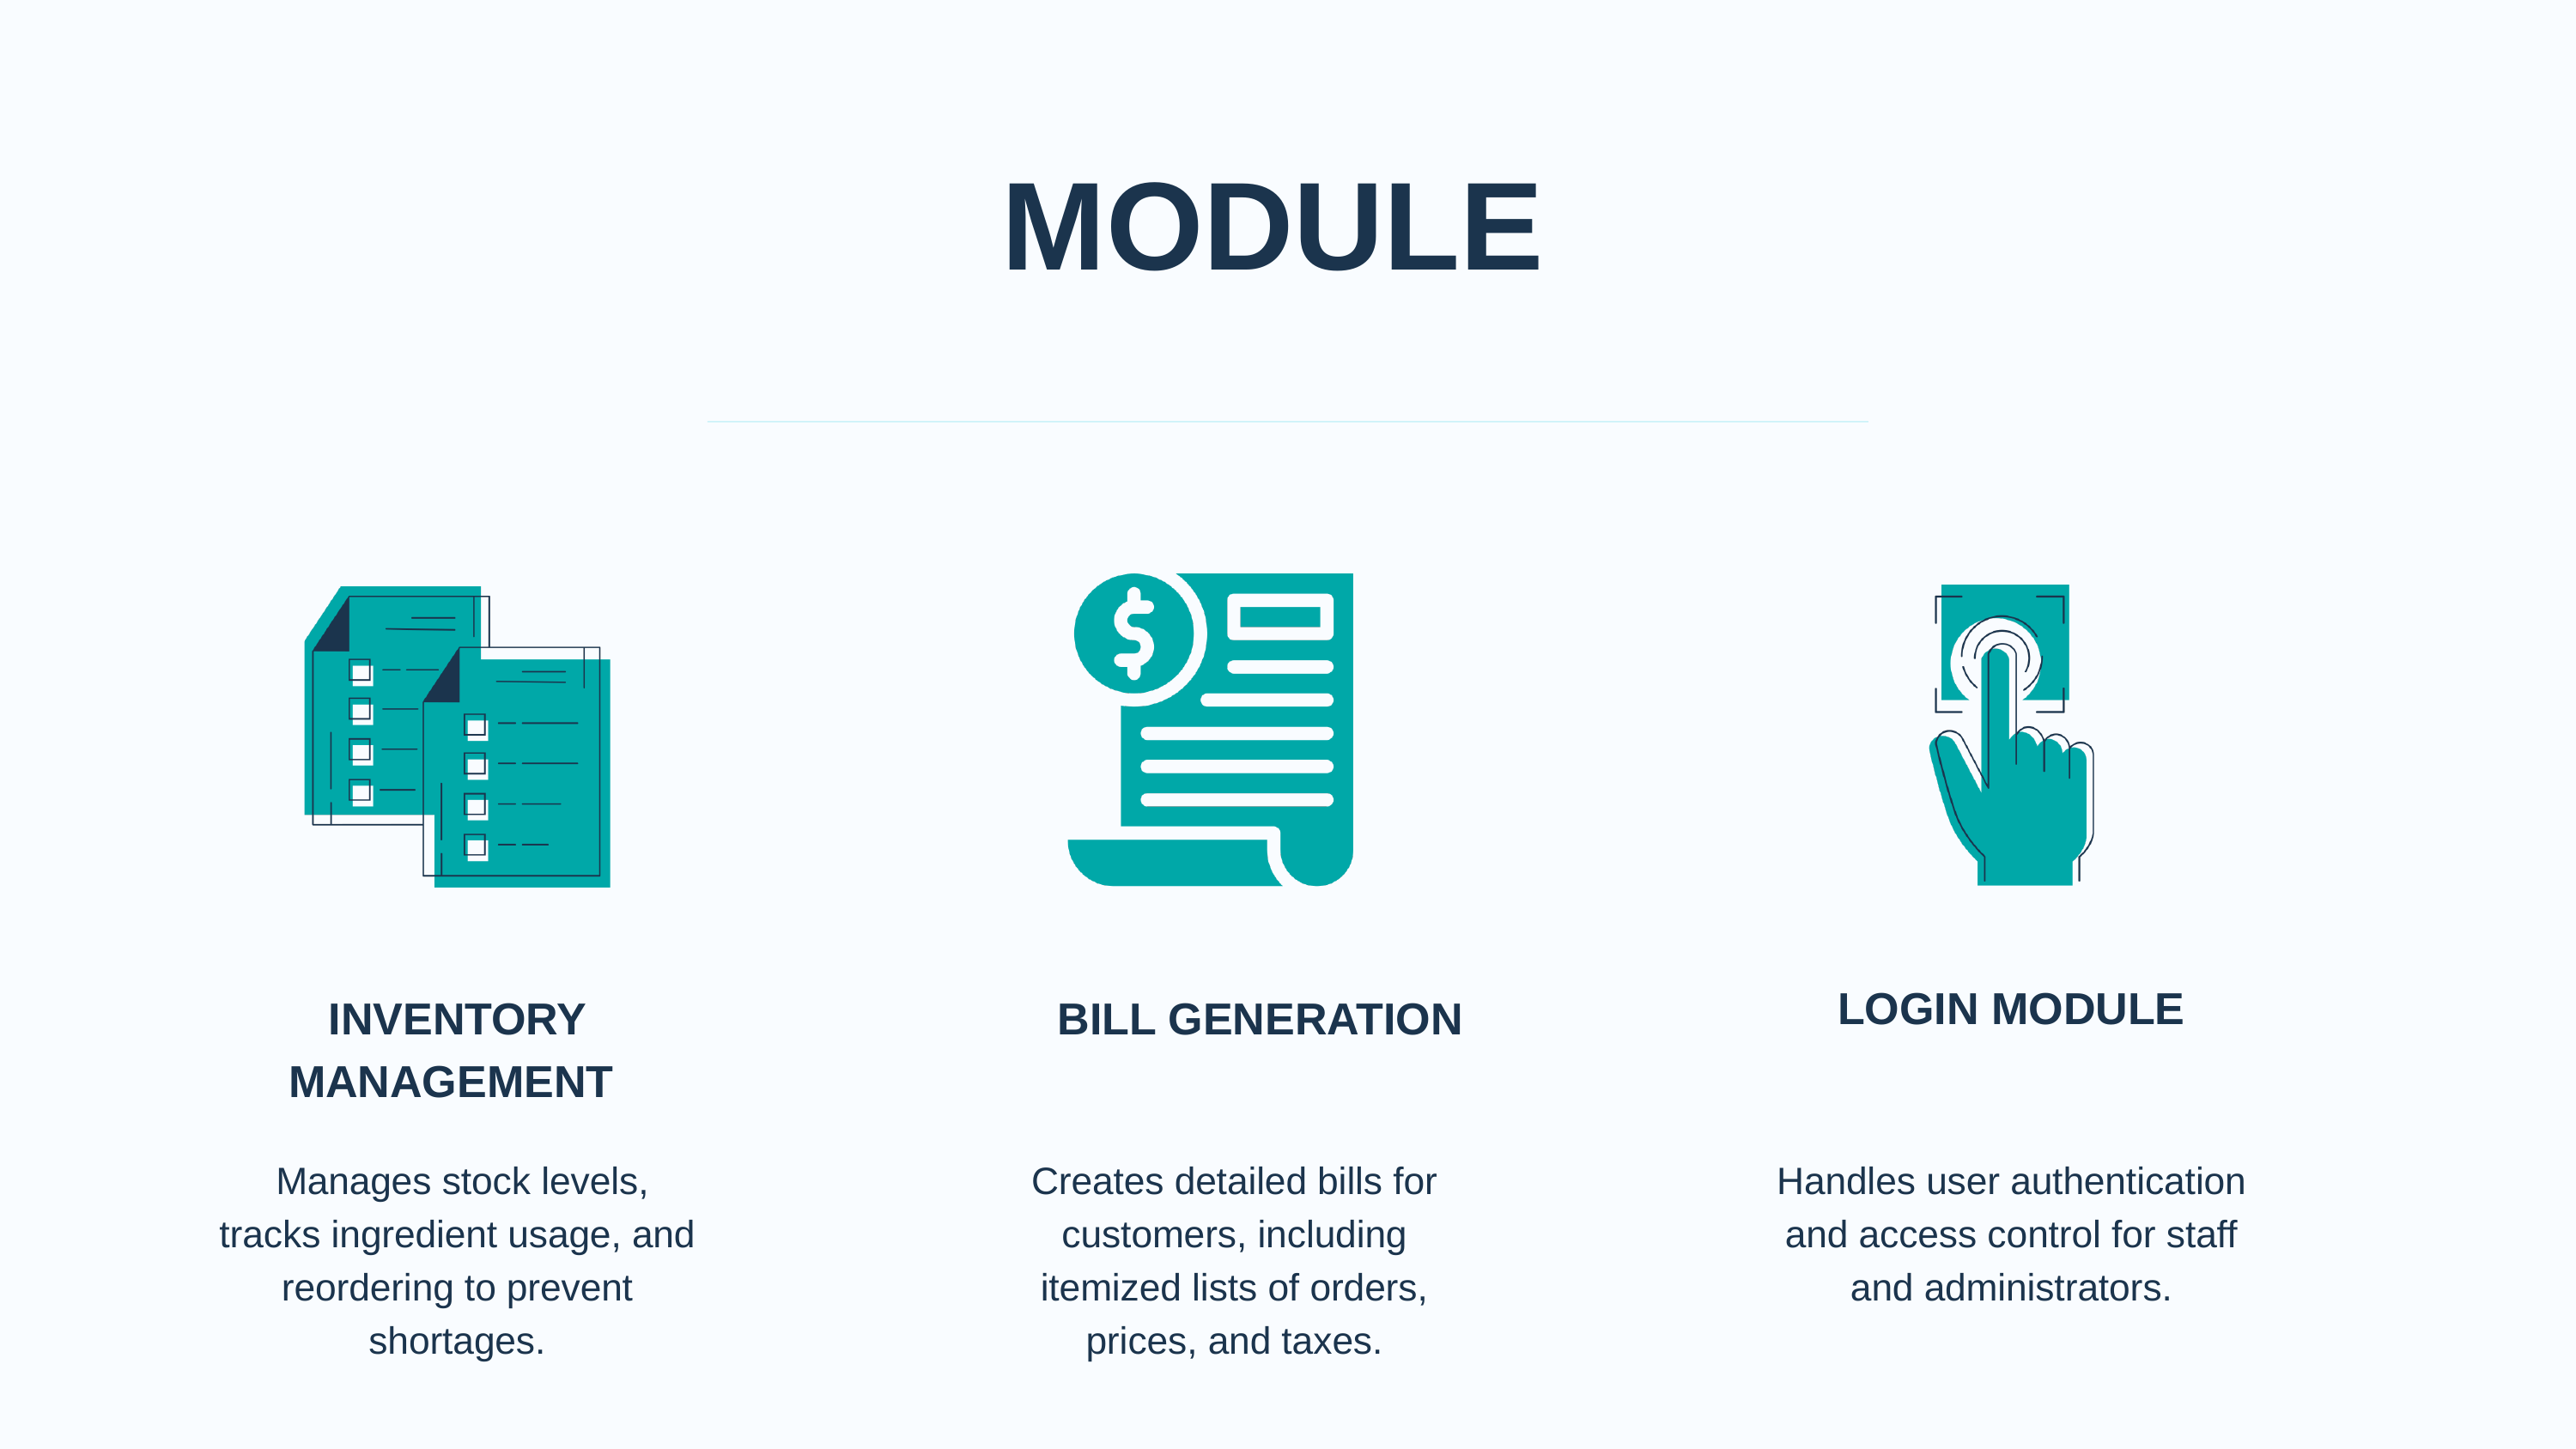

MODULE

LOGIN MODULE

INVENTORY MANAGEMENT
BILL GENERATION
 Manages stock levels, tracks ingredient usage, and reordering to prevent shortages.
Creates detailed bills for customers, including itemized lists of orders, prices, and taxes.
Handles user authentication and access control for staff and administrators.